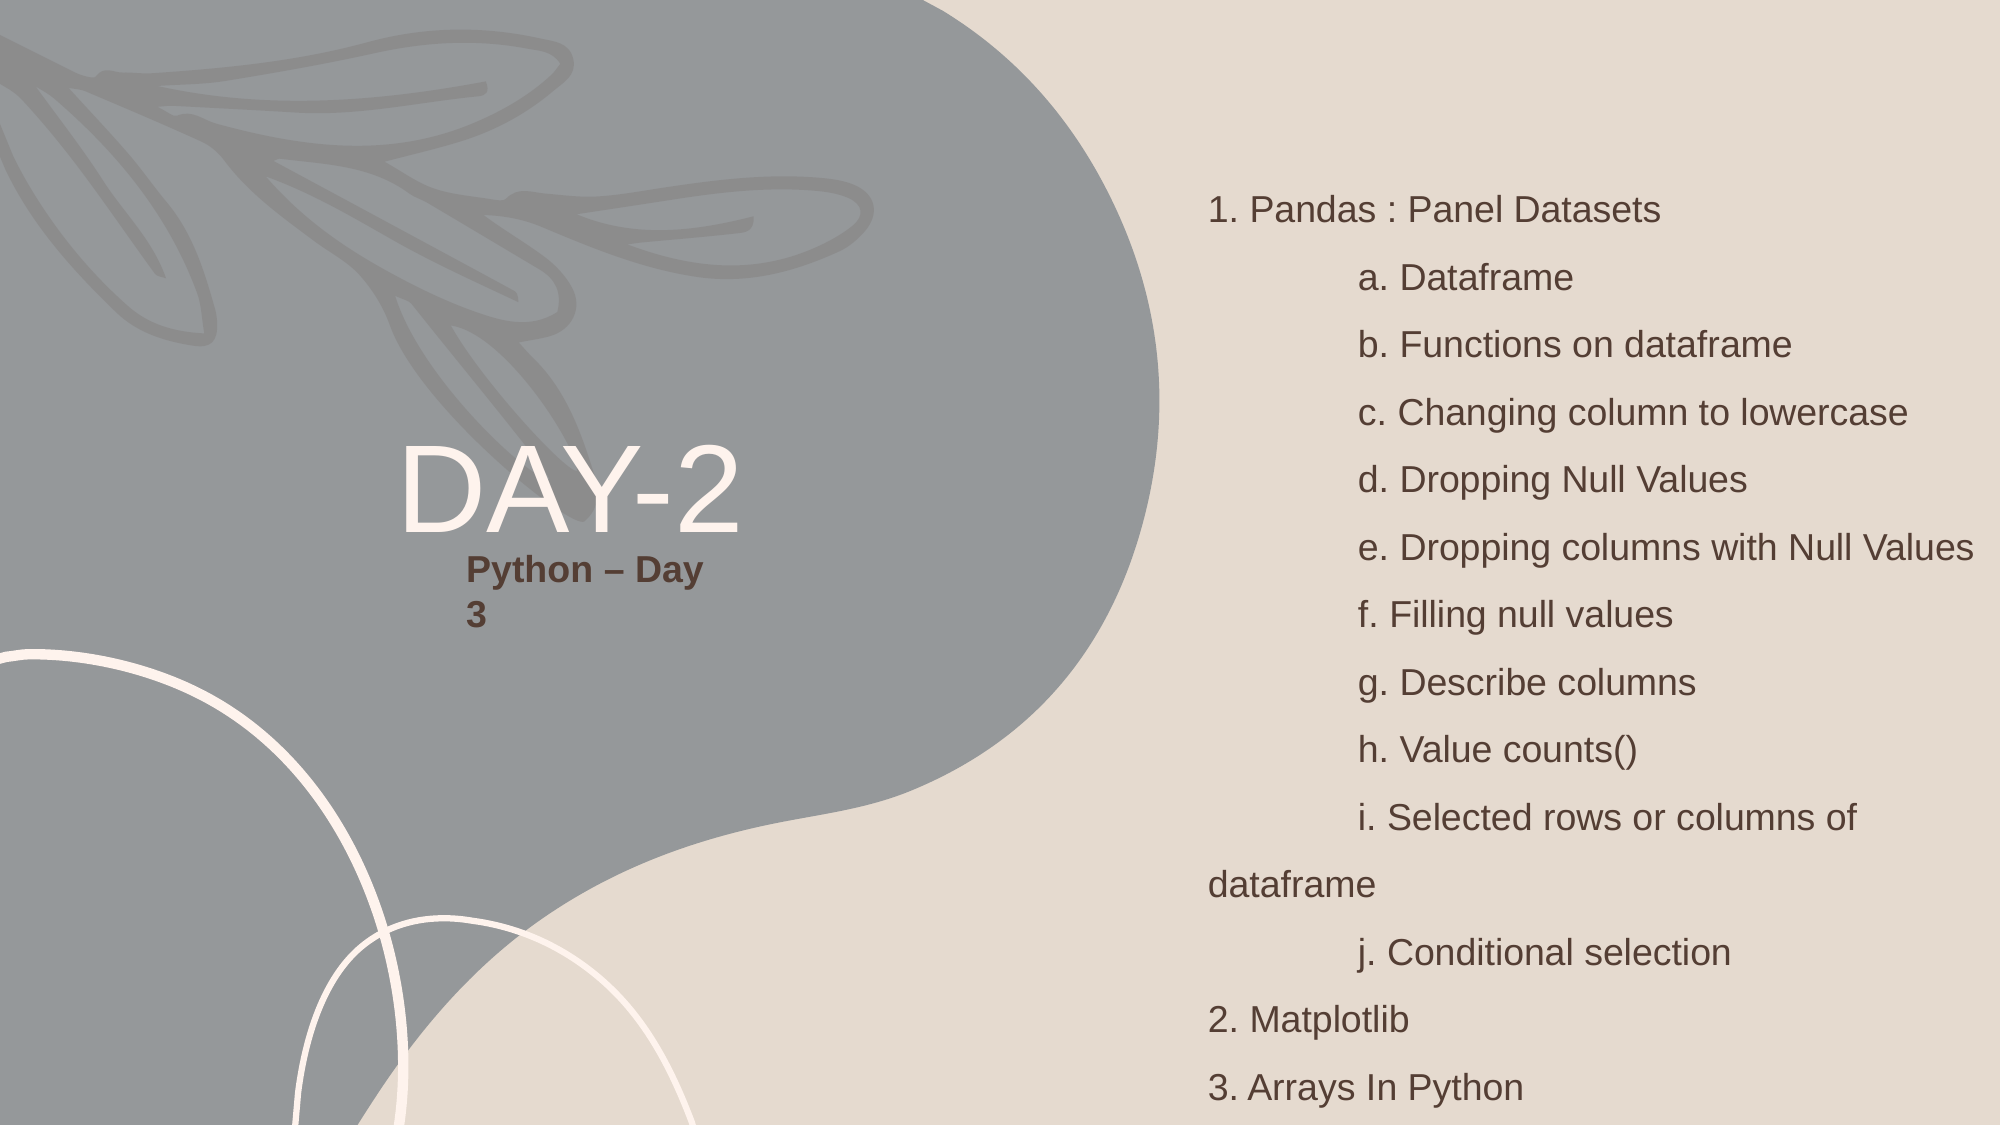

1. Pandas : Panel Datasets
	a. Dataframe
	b. Functions on dataframe
	c. Changing column to lowercase
	d. Dropping Null Values
	e. Dropping columns with Null Values
	f. Filling null values
	g. Describe columns
	h. Value counts()
	i. Selected rows or columns of dataframe
	j. Conditional selection
2. Matplotlib
3. Arrays In Python

# DAY-2
Python – Day 3